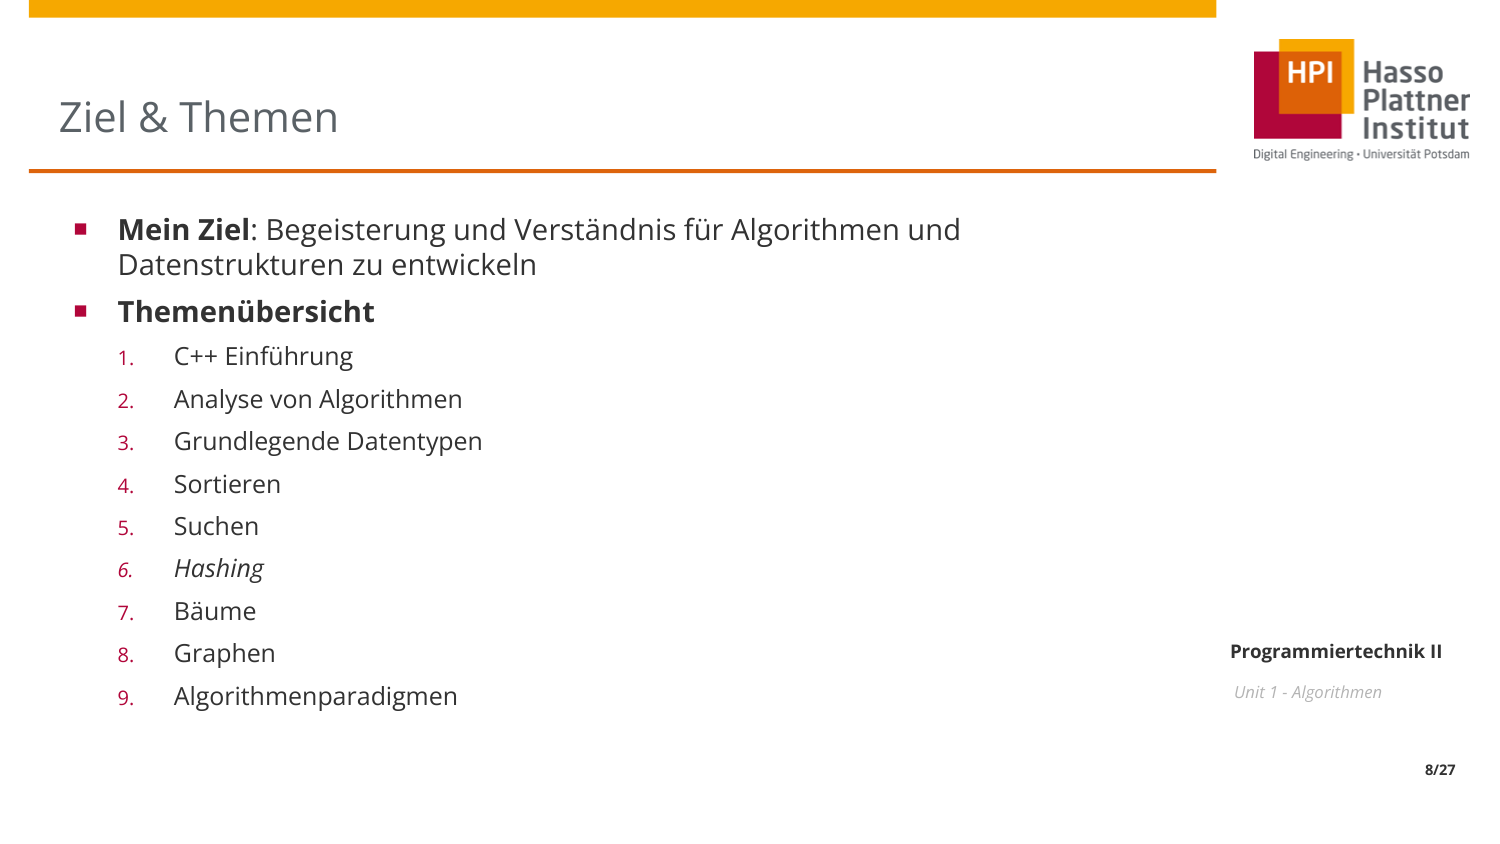

# Ziel & Themen
Mein Ziel: Begeisterung und Verständnis für Algorithmen und Datenstrukturen zu entwickeln
Themenübersicht
C++ Einführung
Analyse von Algorithmen
Grundlegende Datentypen
Sortieren
Suchen
Hashing
Bäume
Graphen
Algorithmenparadigmen